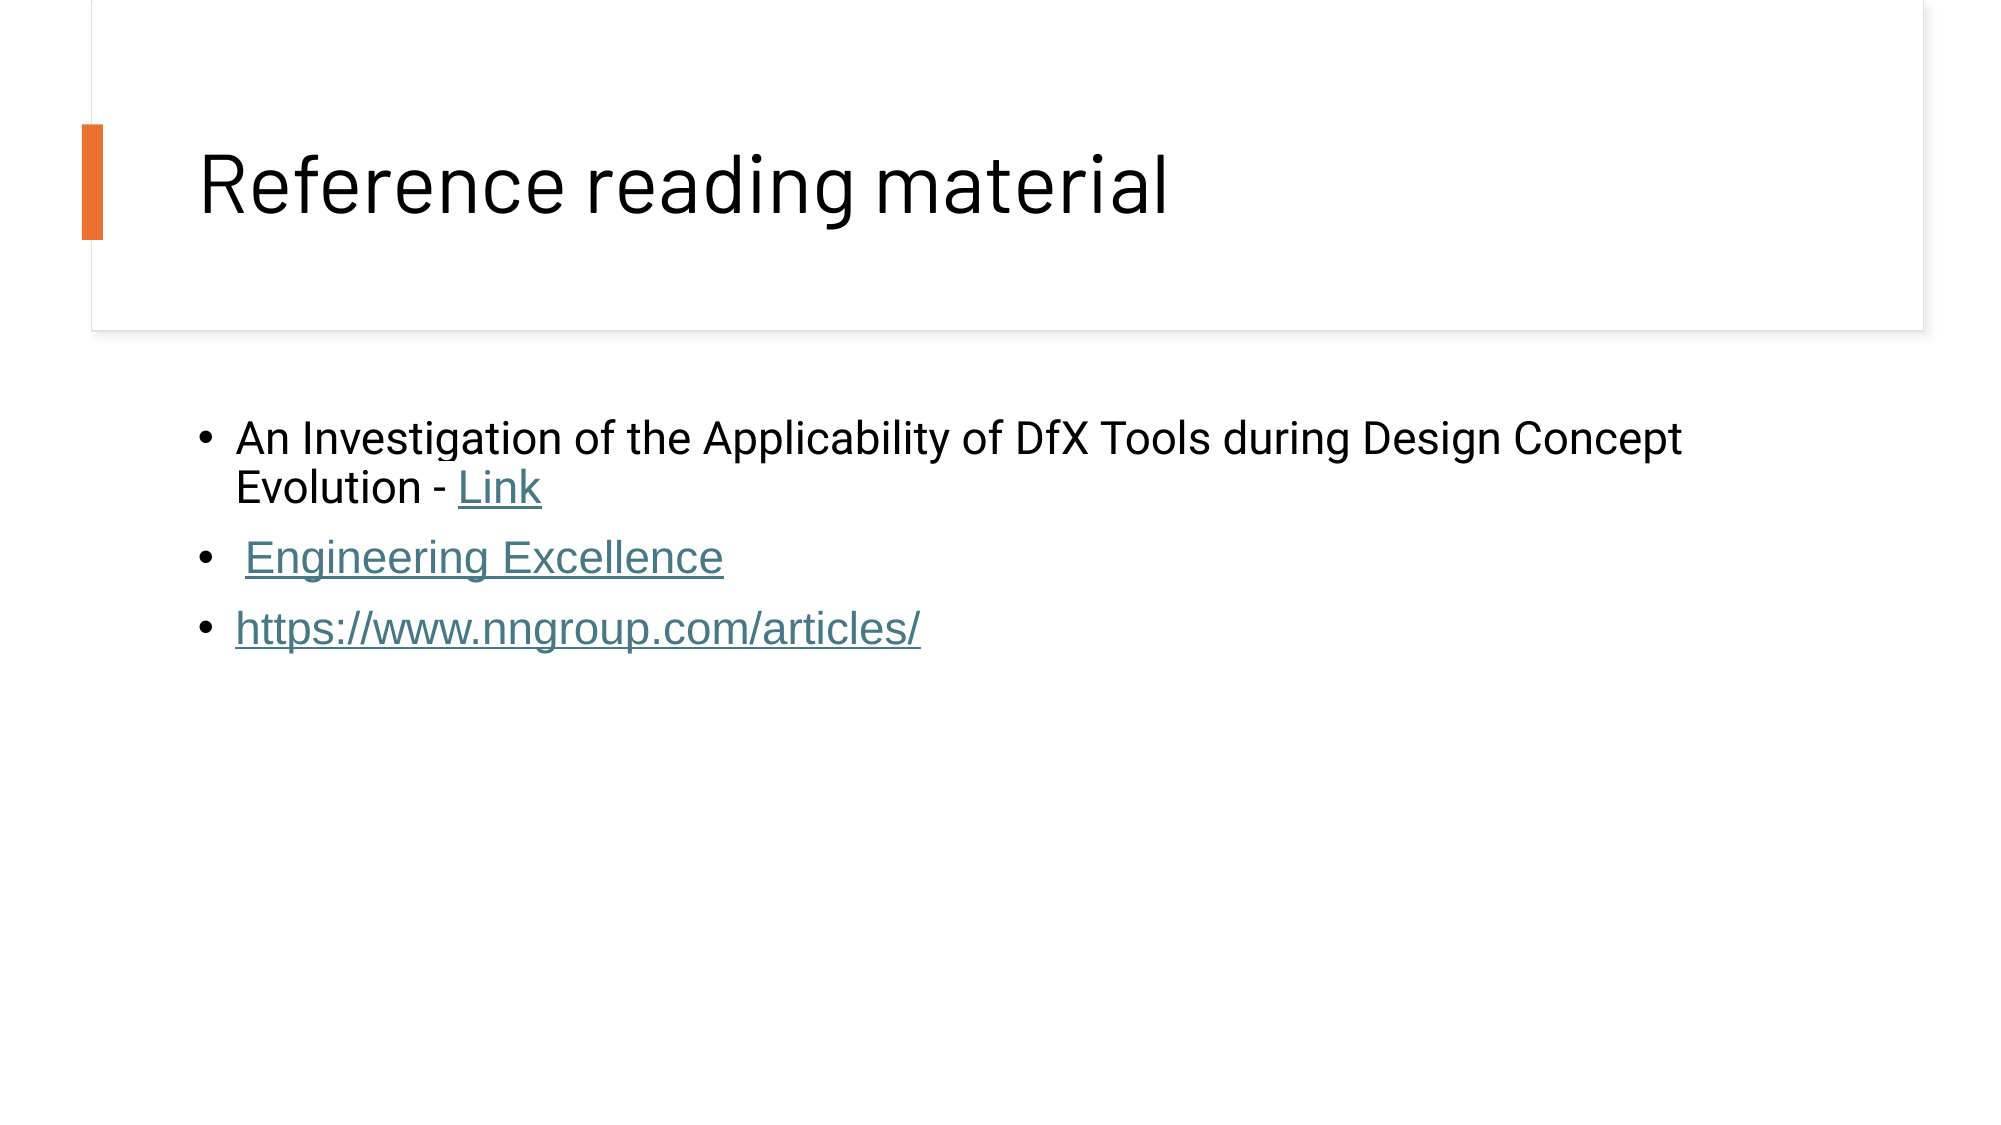

# Reference reading material

An Investigation of the Applicability of DfX Tools during Design Concept Evolution - Link
 Engineering Excellence
https://www.nngroup.com/articles/